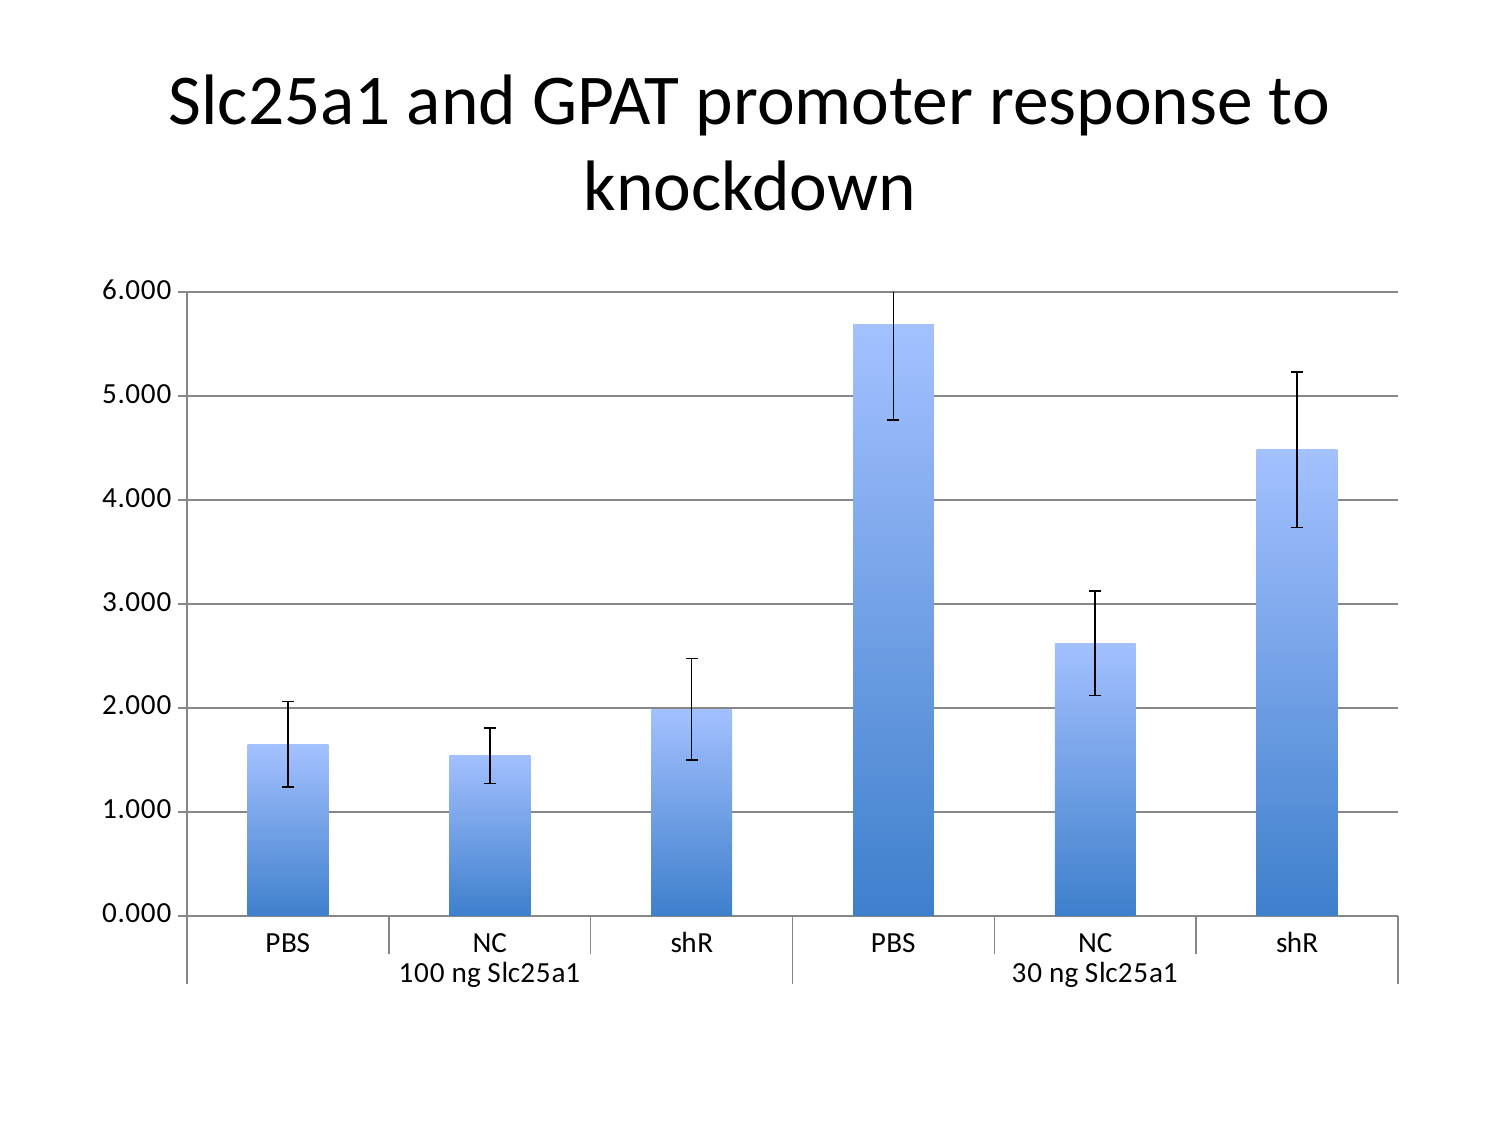

# Slc25a1 and GPAT promoter response to knockdown

### Chart

| Category |  |
|---|---|
| PBS | 1.649560092334748 |
| NC | 1.537777487944551 |
| shR | 1.987128843191666 |
| PBS | 5.689109774487064 |
| NC | 2.620825687413338 |
| shR | 4.482777072251428 |